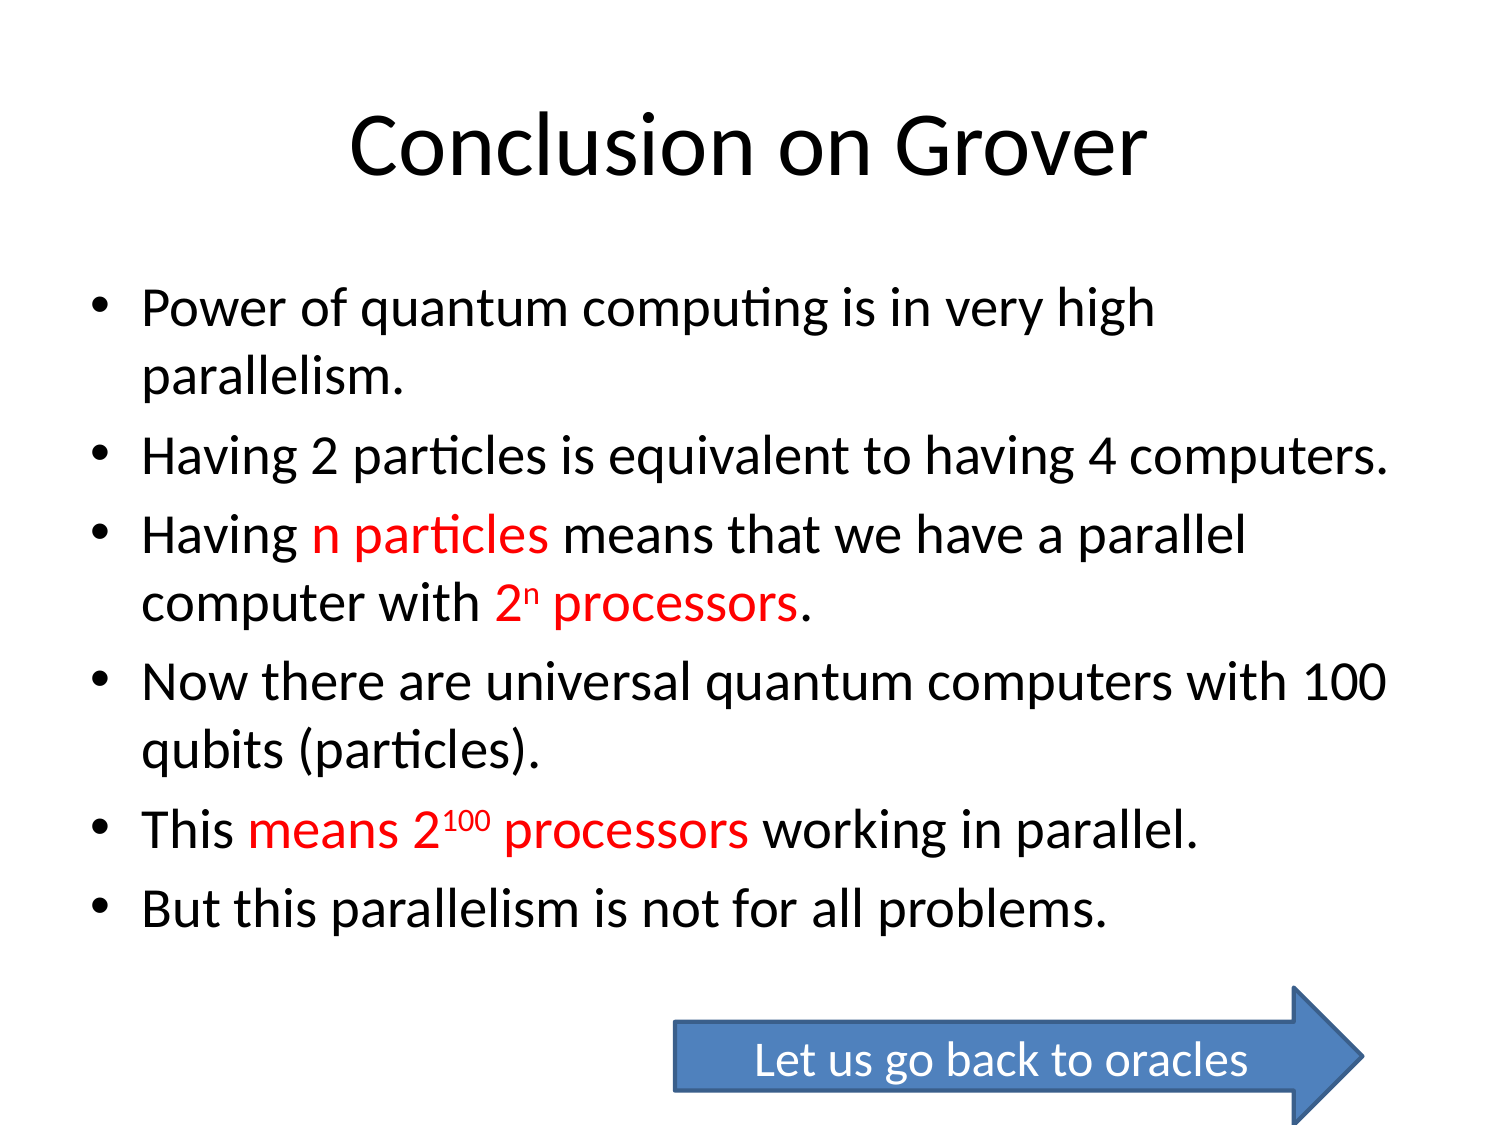

# Conclusion on Grover
Power of quantum computing is in very high parallelism.
Having 2 particles is equivalent to having 4 computers.
Having n particles means that we have a parallel computer with 2n processors.
Now there are universal quantum computers with 100 qubits (particles).
This means 2100 processors working in parallel.
But this parallelism is not for all problems.
Let us go back to oracles